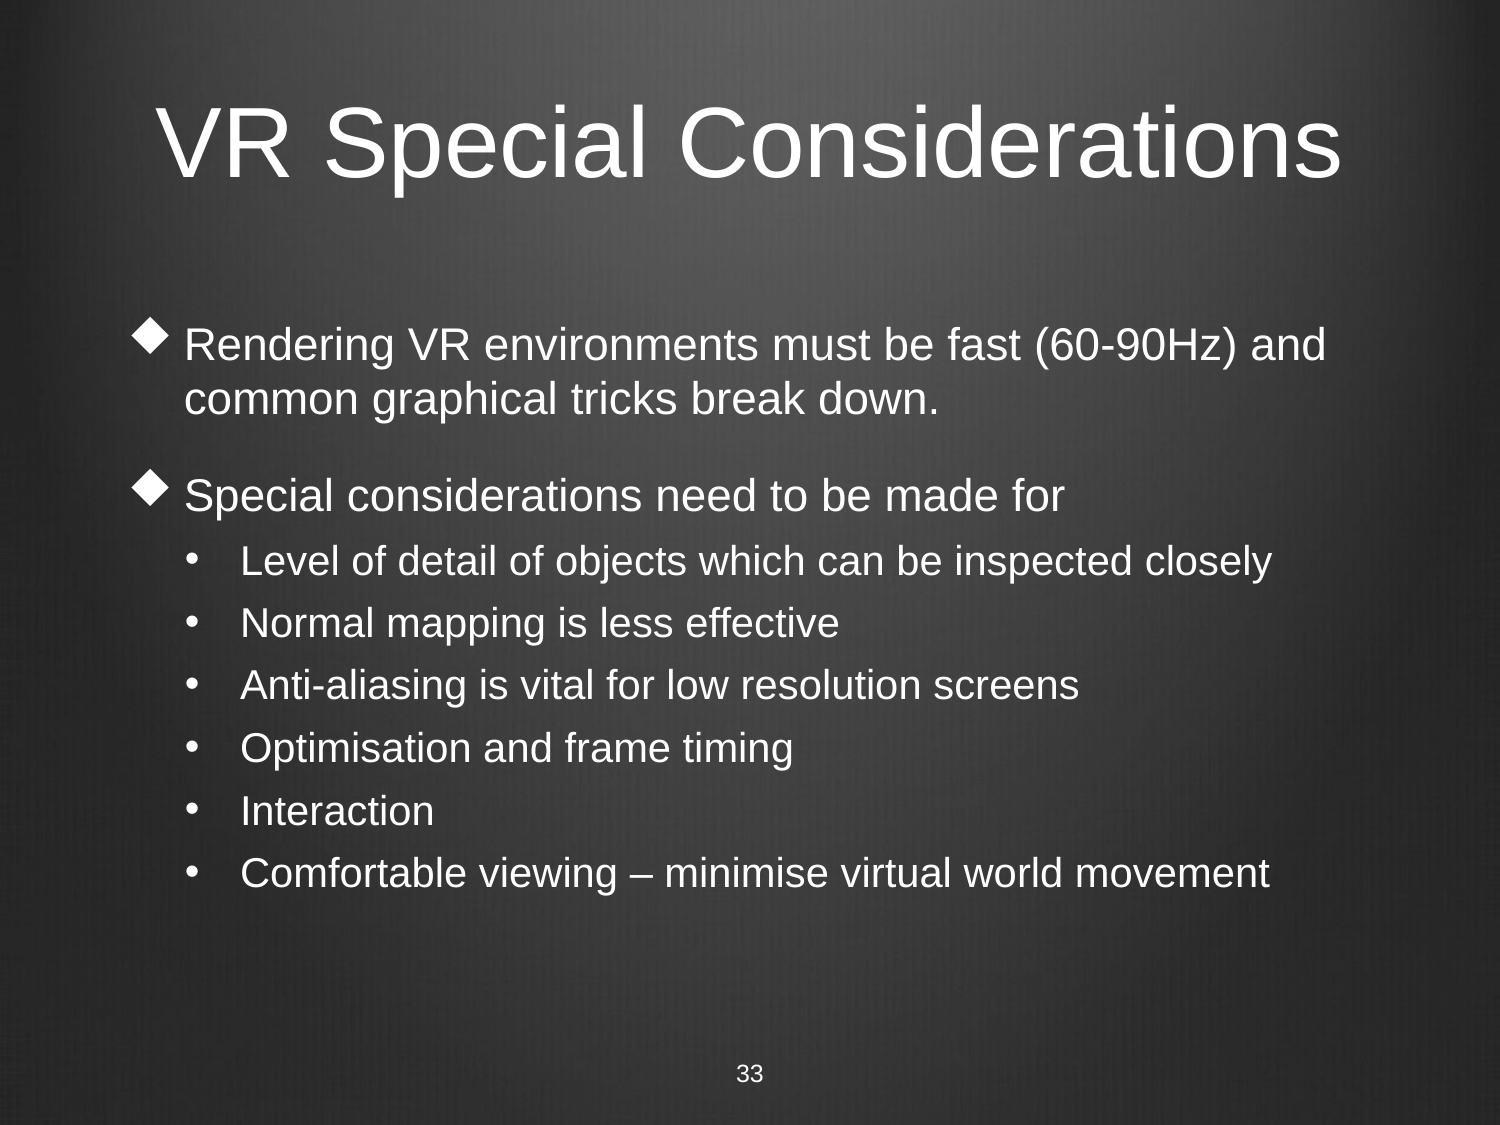

# VR Special Considerations
Rendering VR environments must be fast (60-90Hz) and common graphical tricks break down.
Special considerations need to be made for
Level of detail of objects which can be inspected closely
Normal mapping is less effective
Anti-aliasing is vital for low resolution screens
Optimisation and frame timing
Interaction
Comfortable viewing – minimise virtual world movement

33